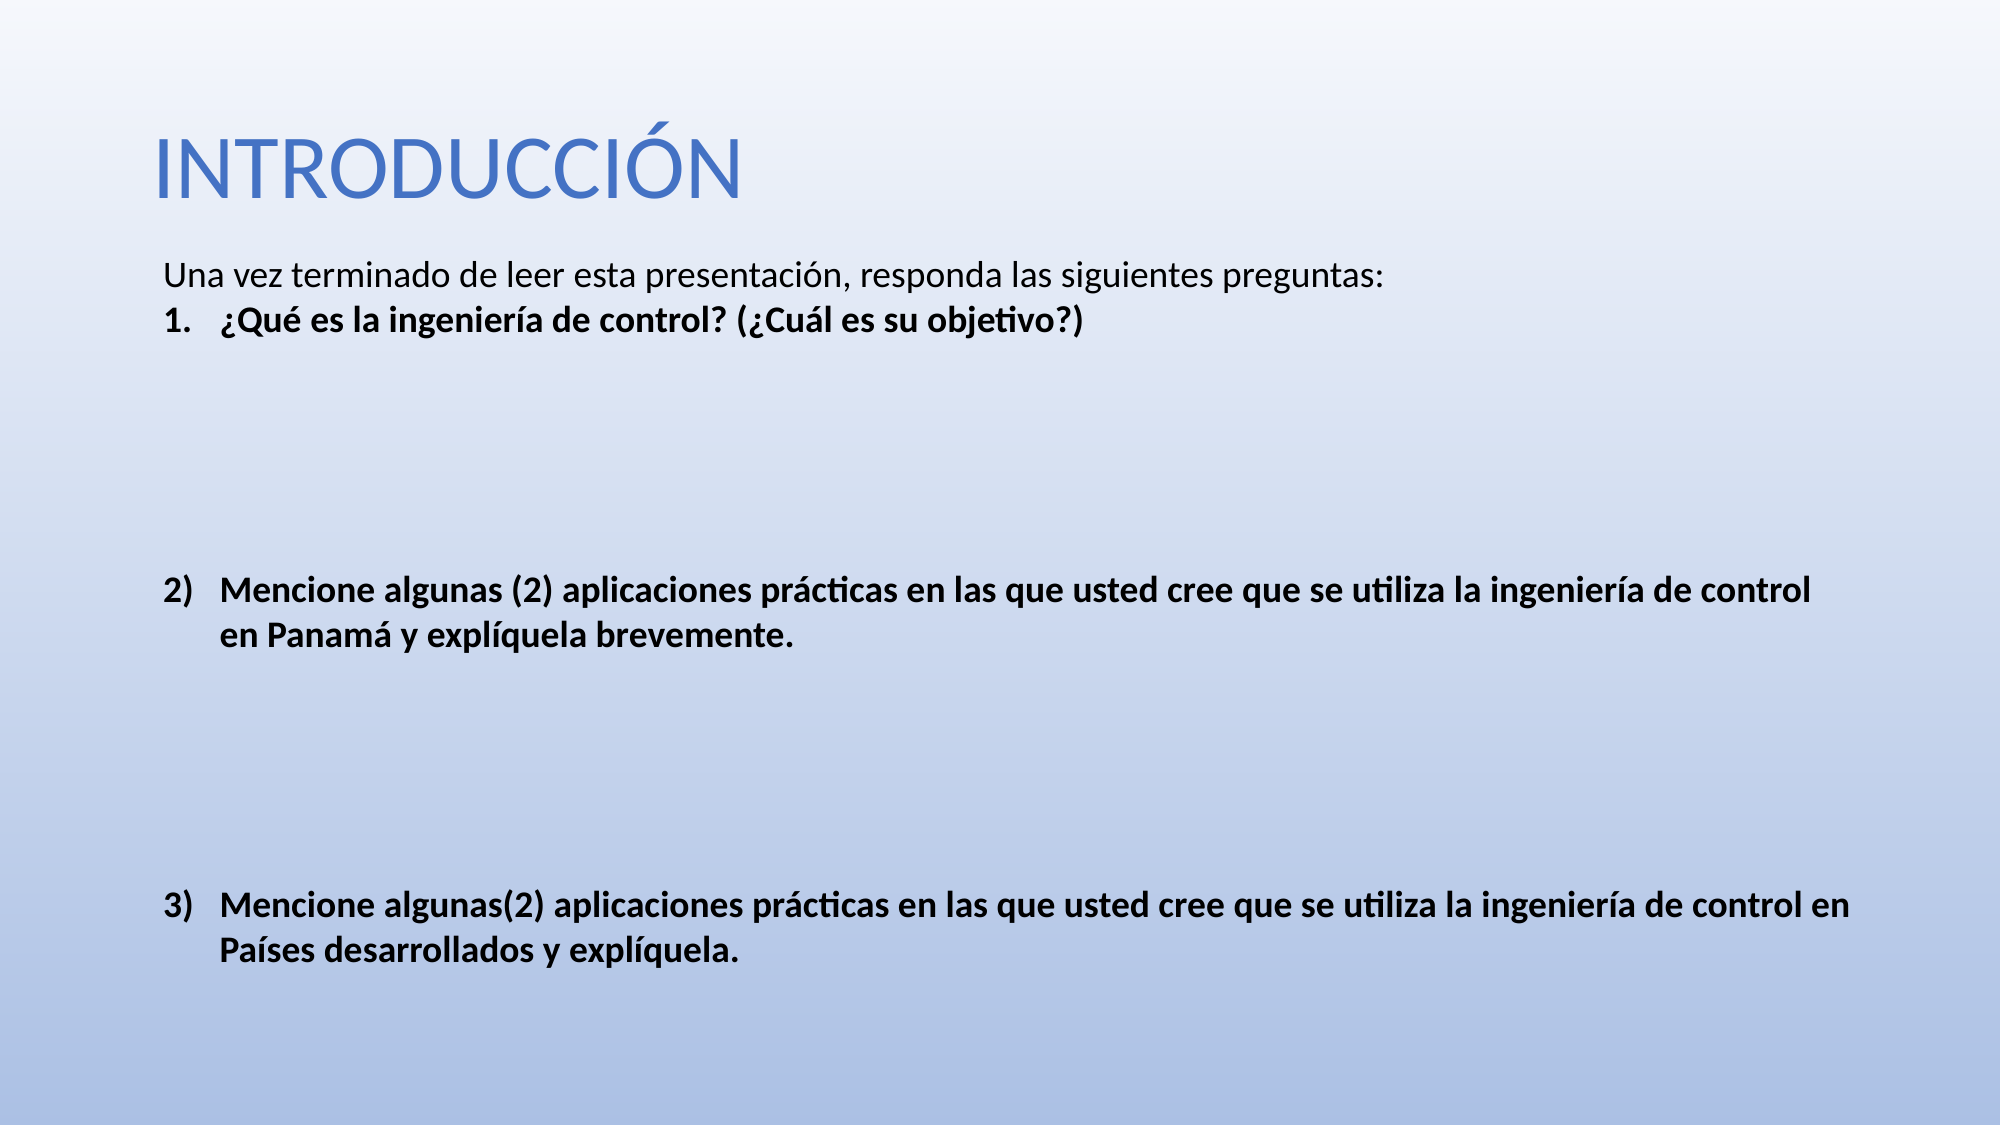

# INTRODUCCIÓN
Una vez terminado de leer esta presentación, responda las siguientes preguntas:
¿Qué es la ingeniería de control? (¿Cuál es su objetivo?)

Mencione algunas (2) aplicaciones prácticas en las que usted cree que se utiliza la ingeniería de control en Panamá y explíquela brevemente.

Mencione algunas(2) aplicaciones prácticas en las que usted cree que se utiliza la ingeniería de control en Países desarrollados y explíquela.